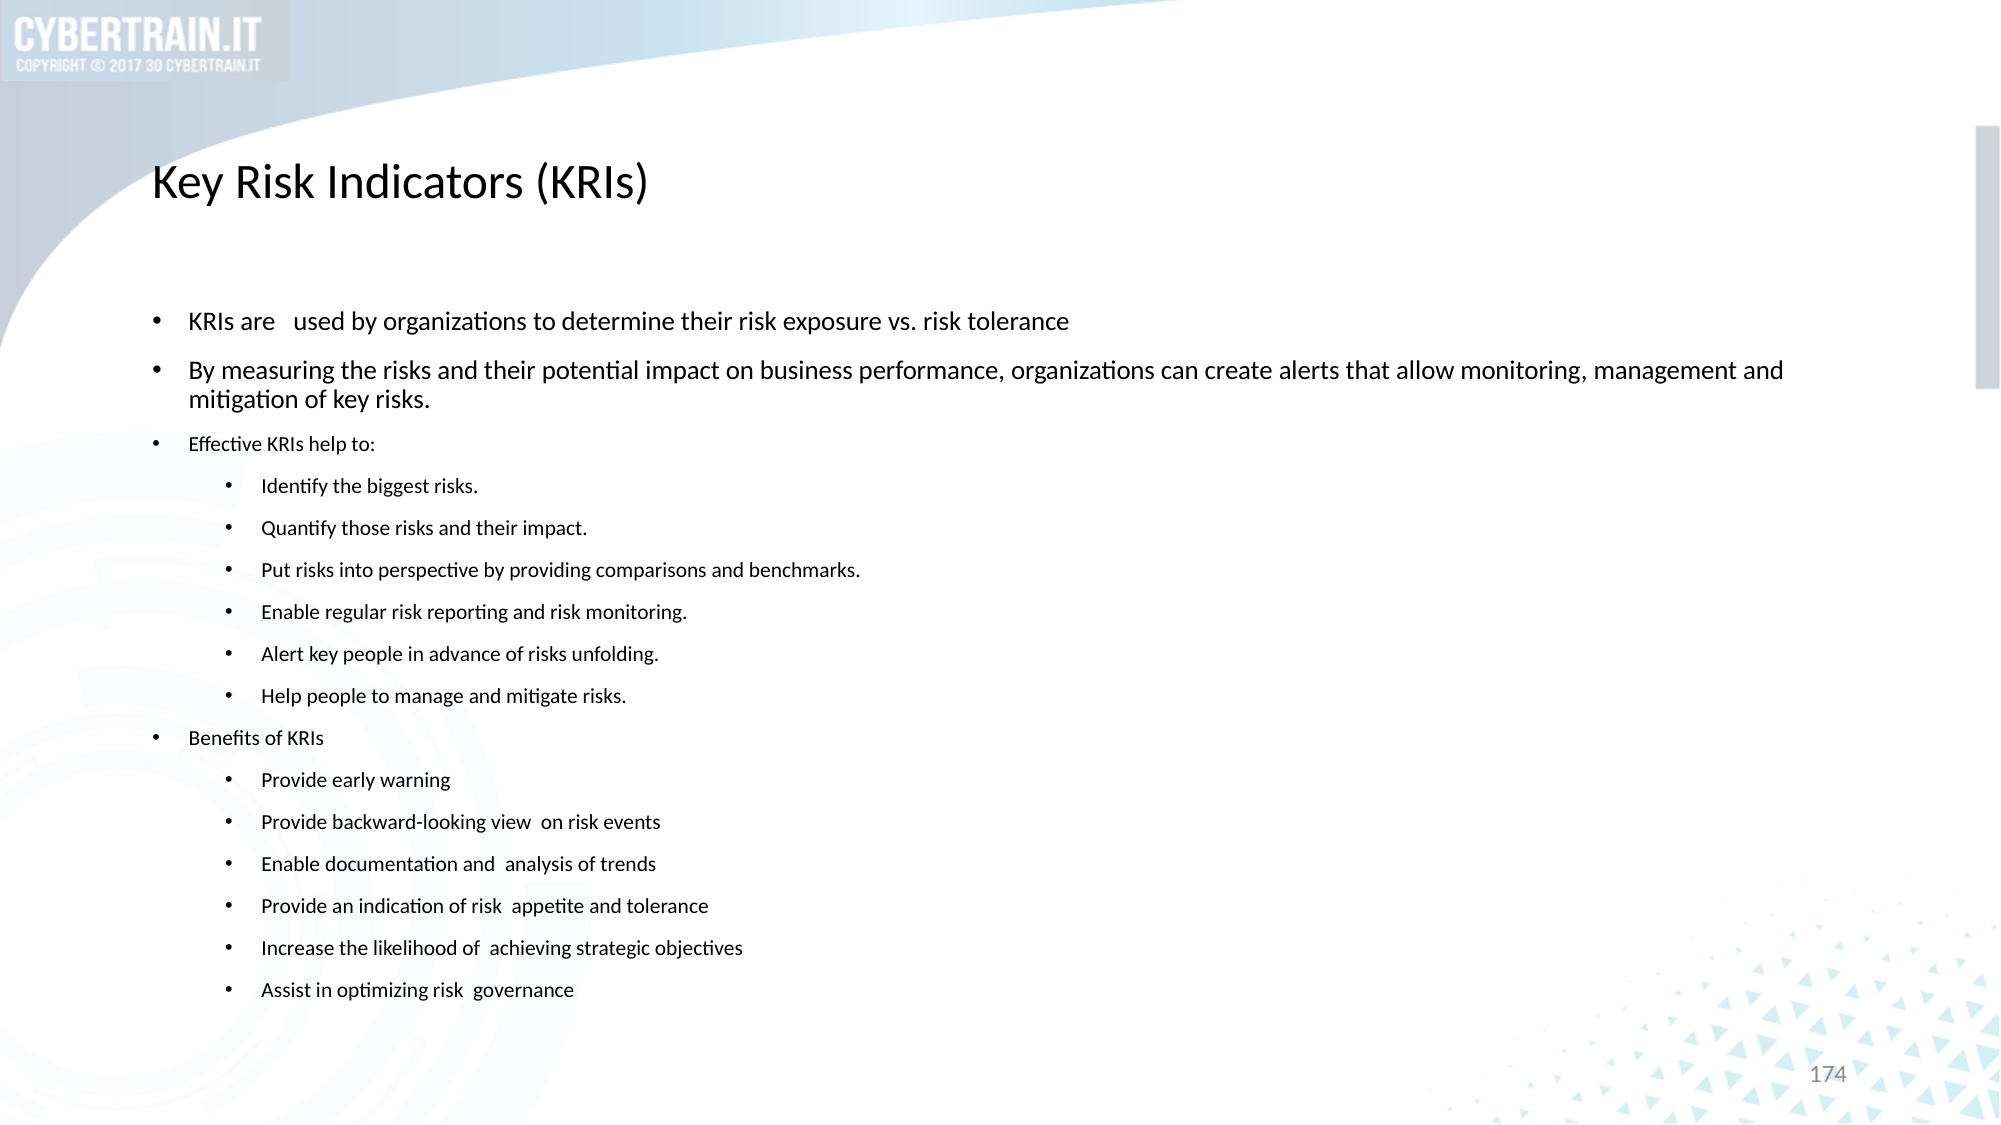

# Key Risk Indicators (KRIs)
KRIs are   used by organizations to determine their risk exposure vs. risk tolerance
By measuring the risks and their potential impact on business performance, organizations can create alerts that allow monitoring, management and mitigation of key risks.
Effective KRIs help to:
Identify the biggest risks.
Quantify those risks and their impact.
Put risks into perspective by providing comparisons and benchmarks.
Enable regular risk reporting and risk monitoring.
Alert key people in advance of risks unfolding.
Help people to manage and mitigate risks.
Benefits of KRIs
Provide early warning
Provide backward-looking view  on risk events
Enable documentation and  analysis of trends
Provide an indication of risk  appetite and tolerance
Increase the likelihood of  achieving strategic objectives
Assist in optimizing risk  governance

174